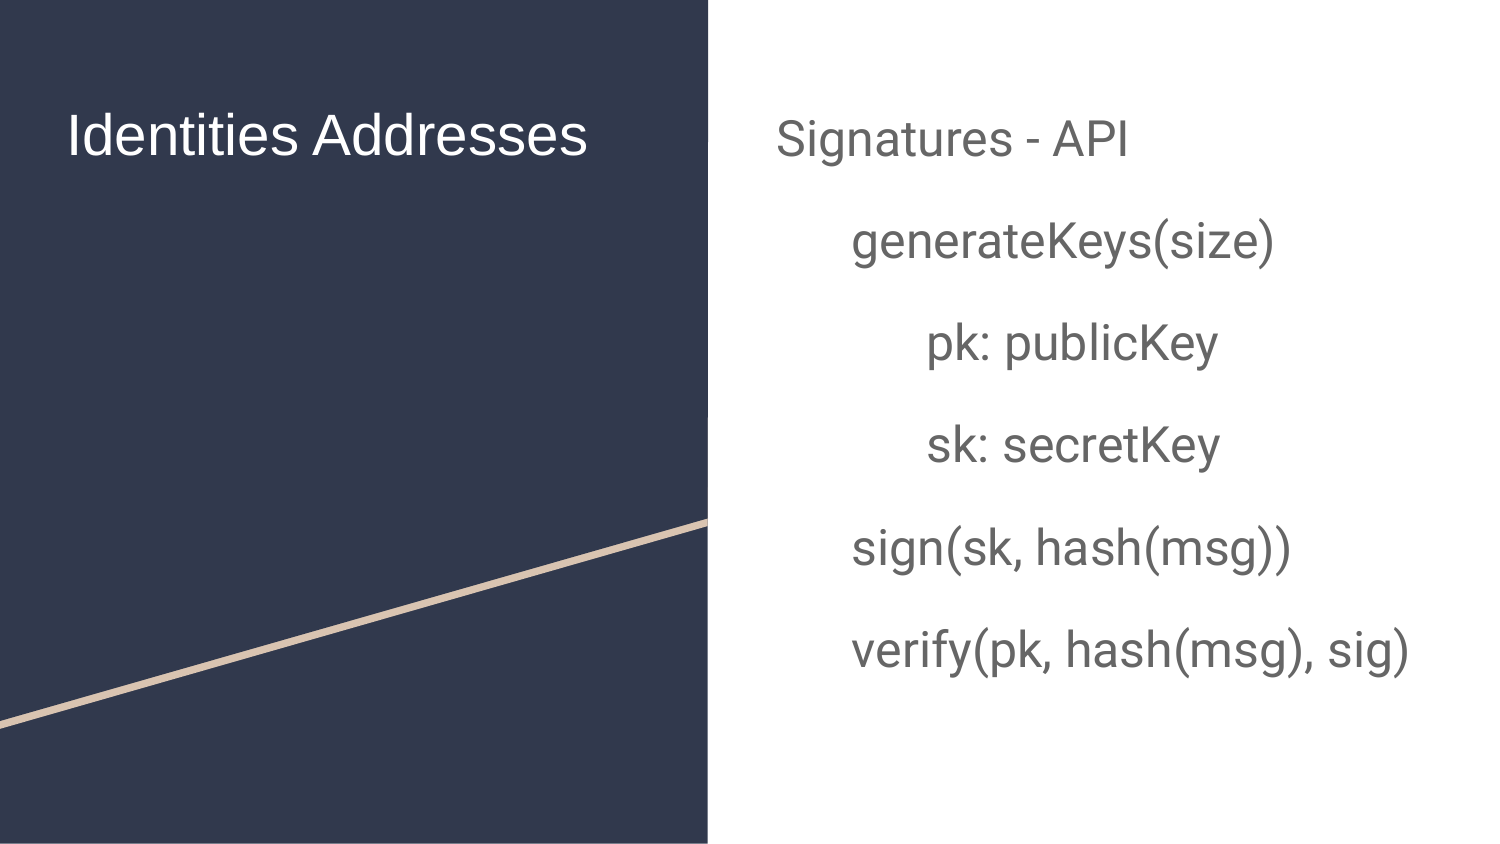

# Identities Addresses
Signatures - API
generateKeys(size)
	pk: publicKey
	sk: secretKey
sign(sk, hash(msg))
verify(pk, hash(msg), sig)